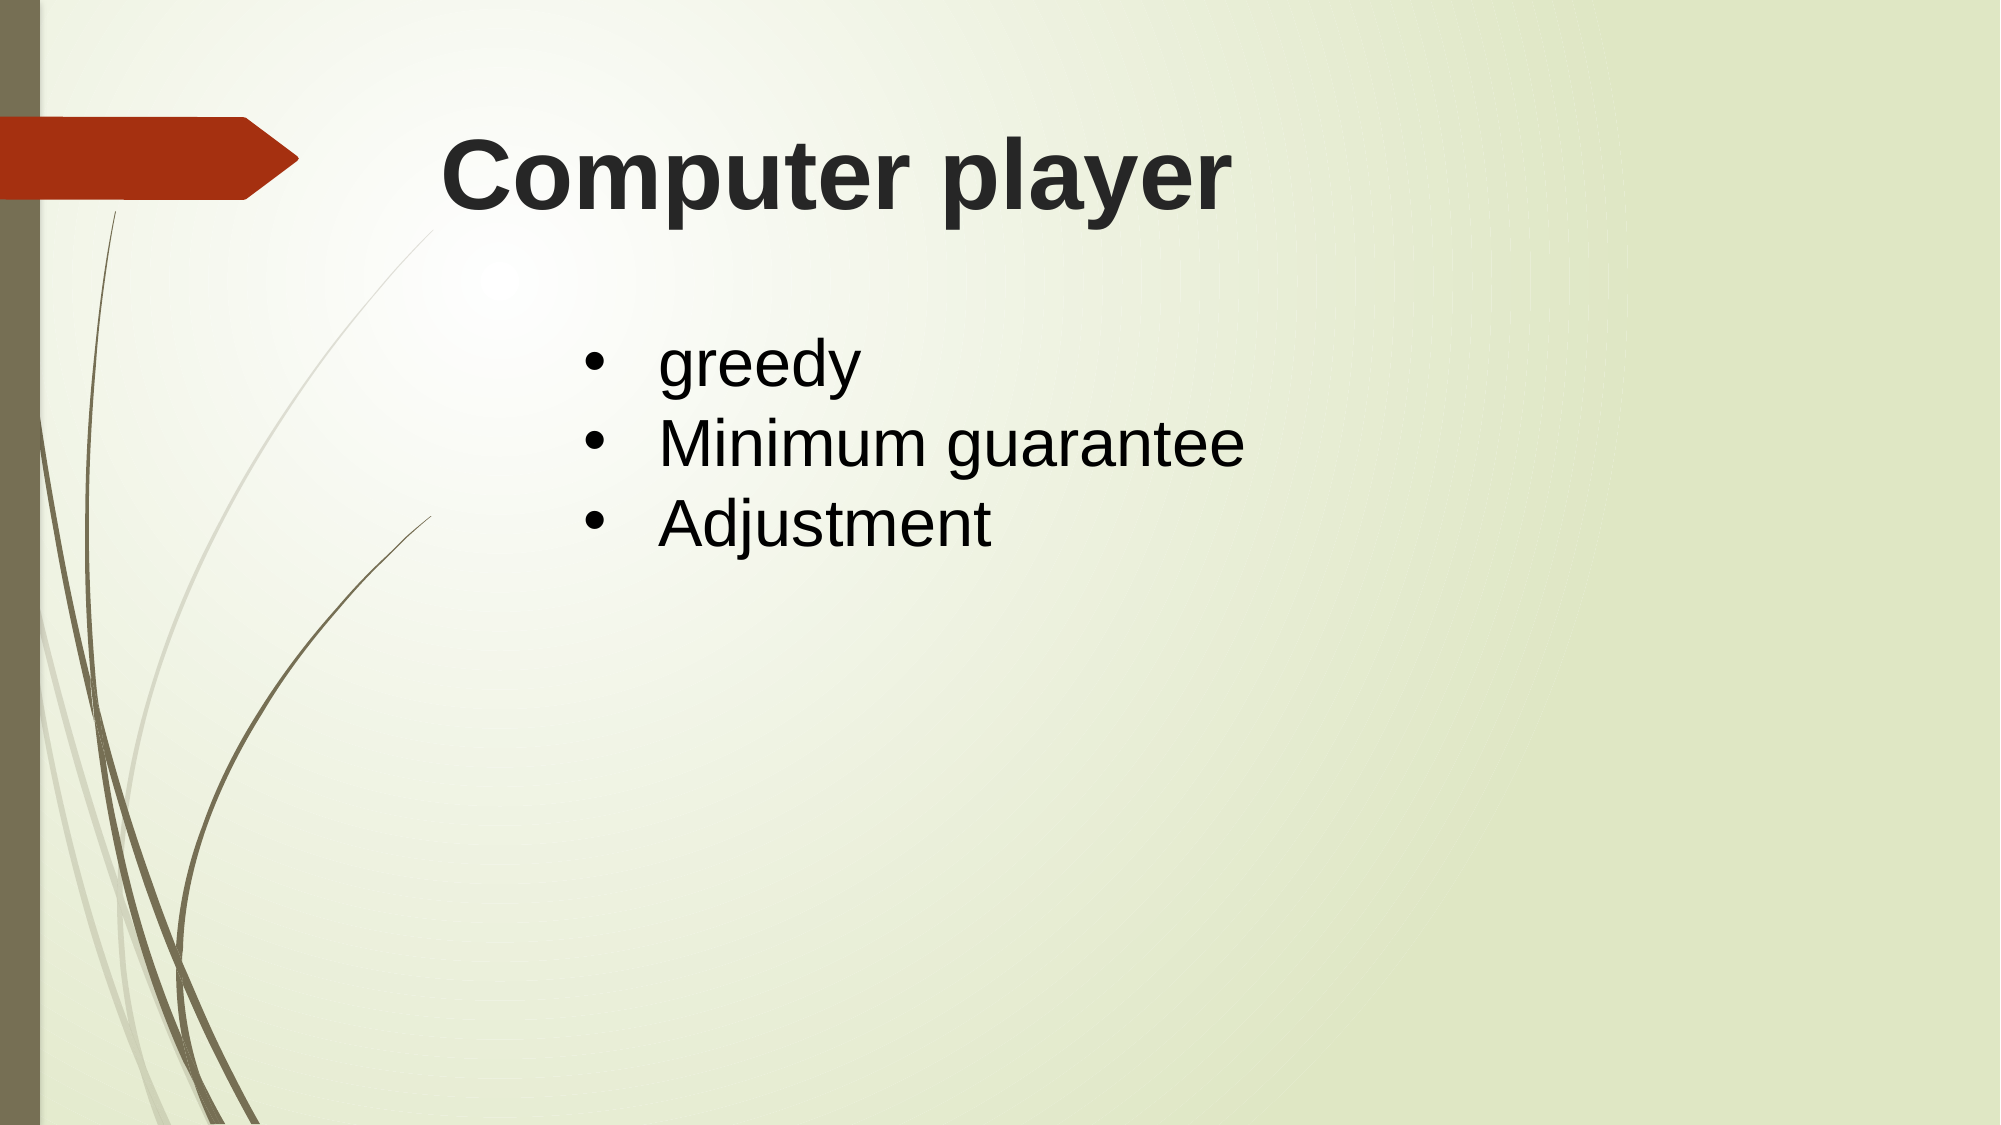

# Computer player
greedy
Minimum guarantee
Adjustment